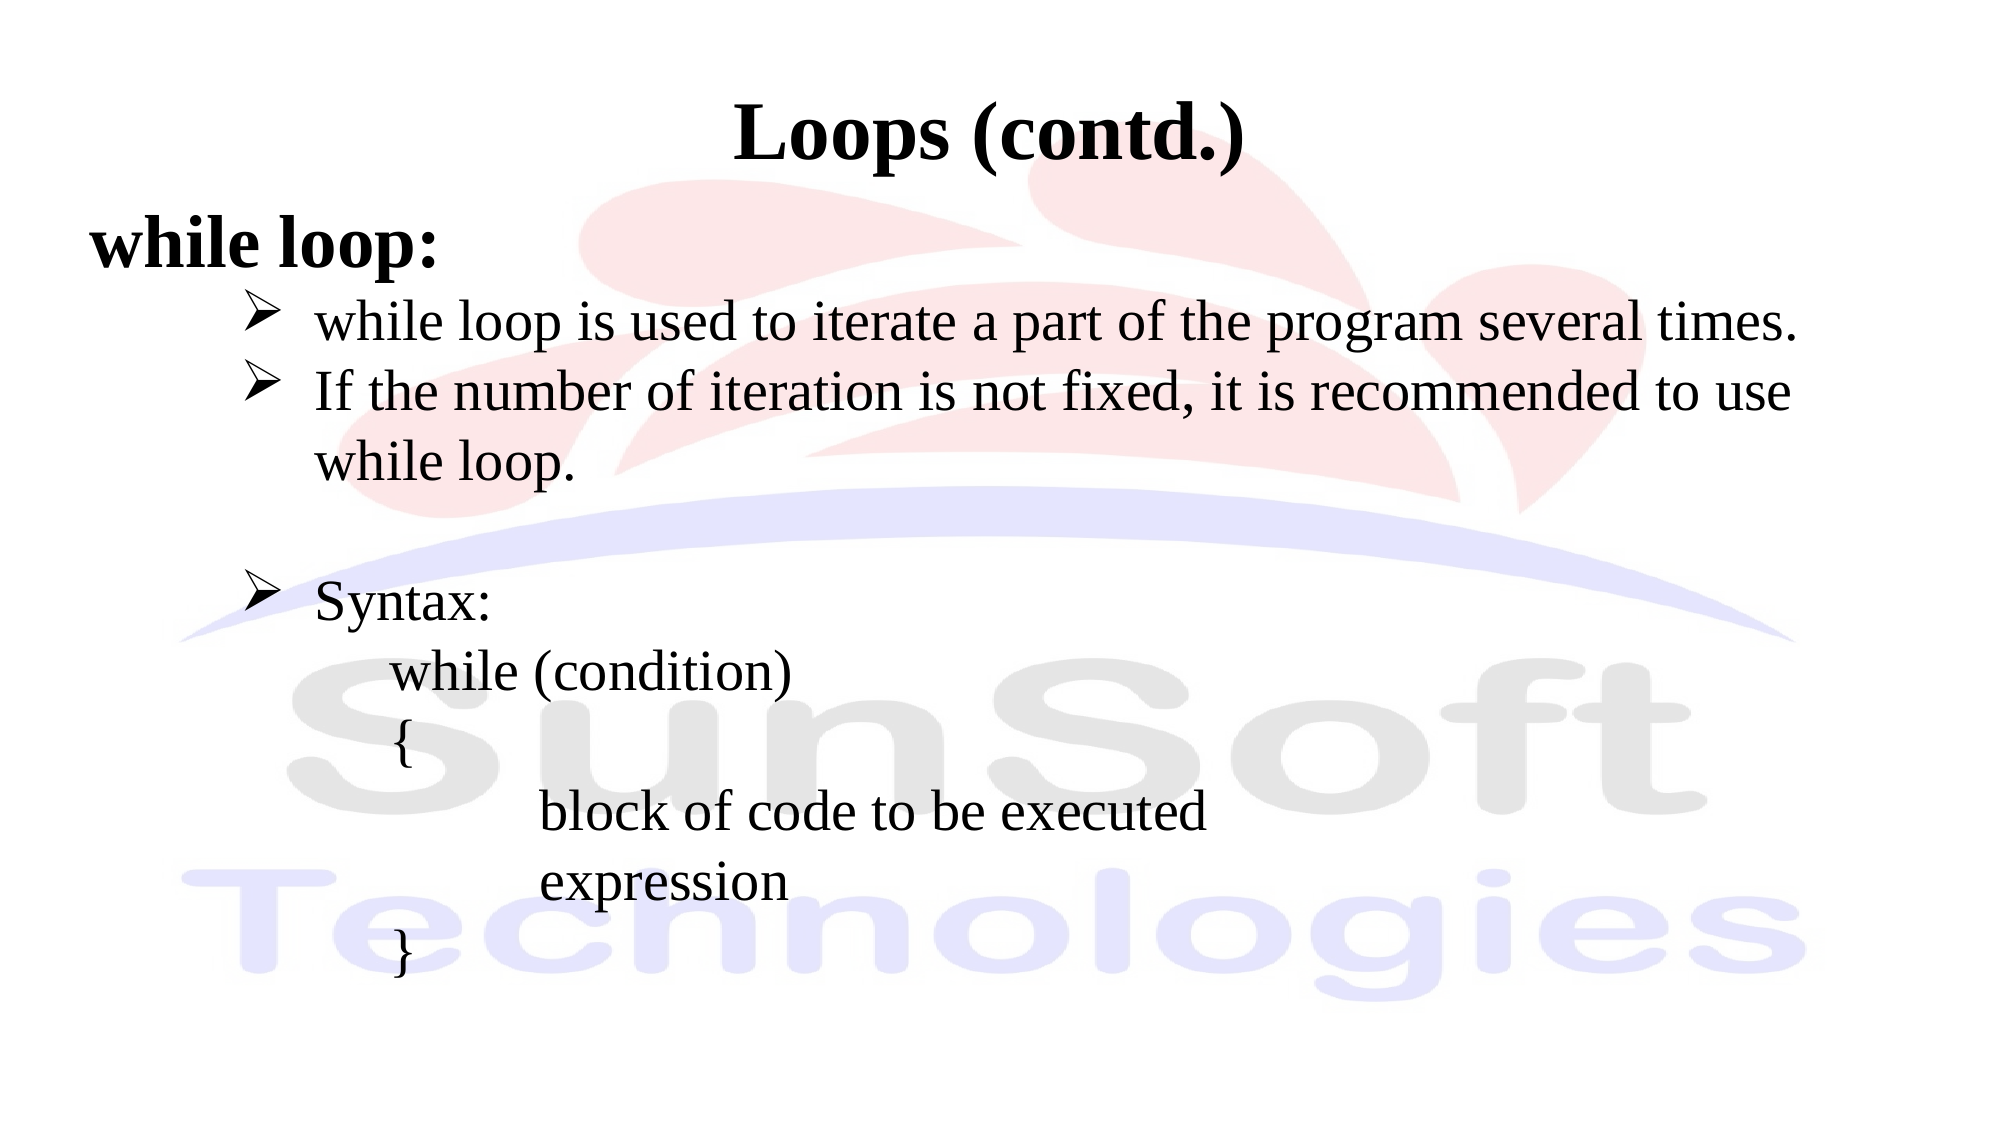

Loops (contd.)
while loop:
while loop is used to iterate a part of the program several times.
If the number of iteration is not fixed, it is recommended to use while loop.

Syntax:
	while (condition)
	{
		block of code to be executed
		expression
	}